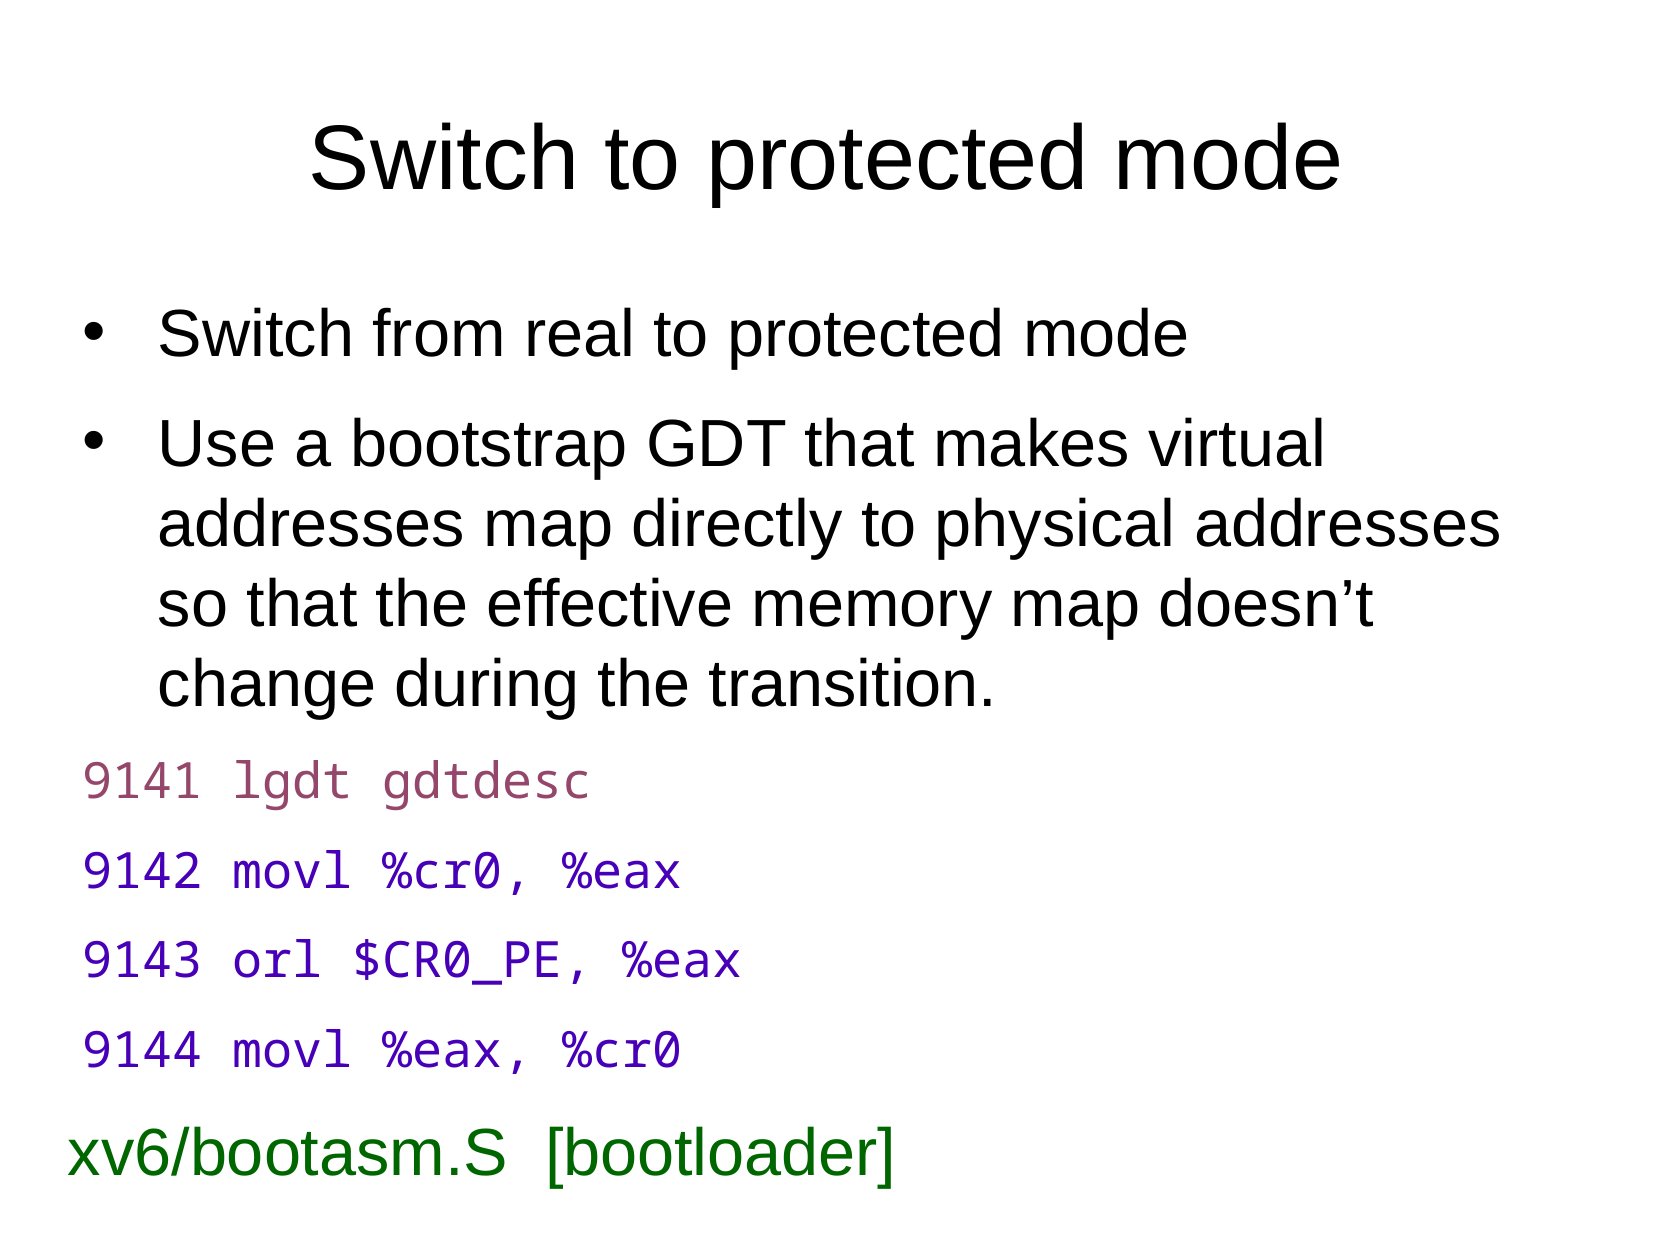

Switch to protected mode
Switch from real to protected mode
Use a bootstrap GDT that makes virtual addresses map directly to physical addresses so that the effective memory map doesn’t change during the transition.
9141 lgdt gdtdesc
9142 movl %cr0, %eax
9143 orl $CR0_PE, %eax
9144 movl %eax, %cr0
xv6/bootasm.S  [bootloader]